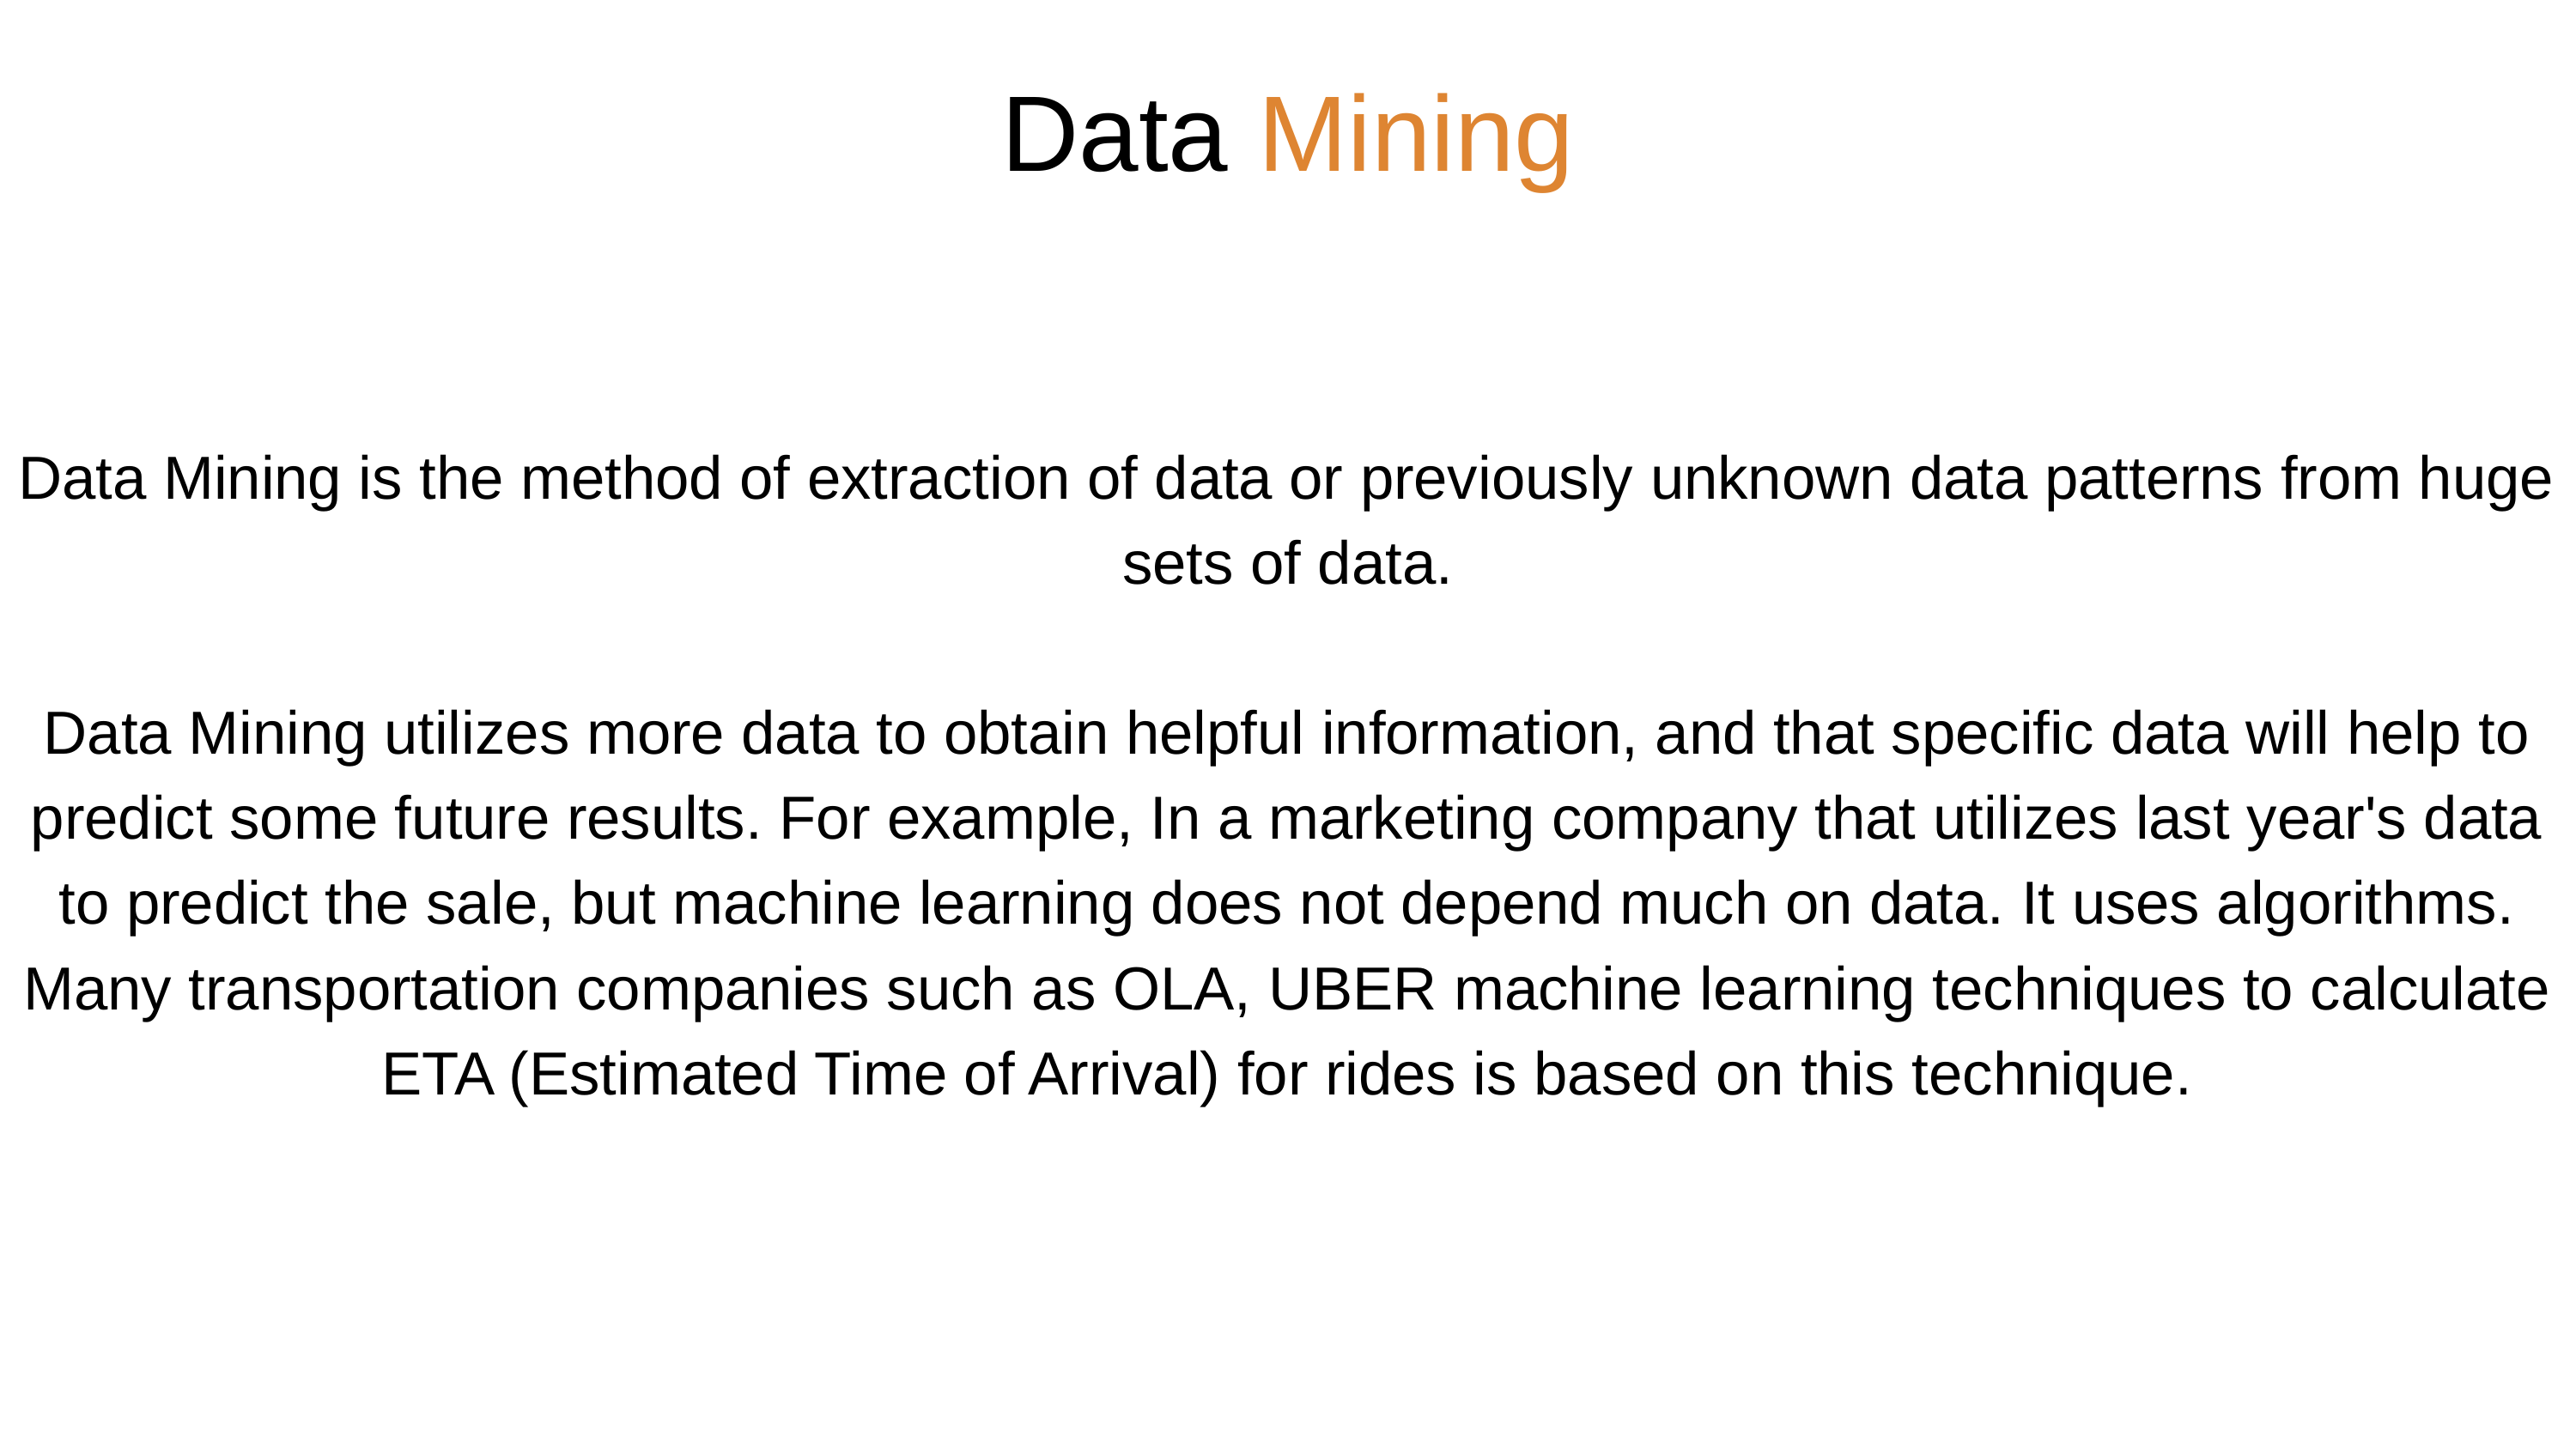

Data Mining
Data Mining is the method of extraction of data or previously unknown data patterns from huge sets of data.

Data Mining utilizes more data to obtain helpful information, and that specific data will help to predict some future results. For example, In a marketing company that utilizes last year's data to predict the sale, but machine learning does not depend much on data. It uses algorithms. Many transportation companies such as OLA, UBER machine learning techniques to calculate ETA (Estimated Time of Arrival) for rides is based on this technique.